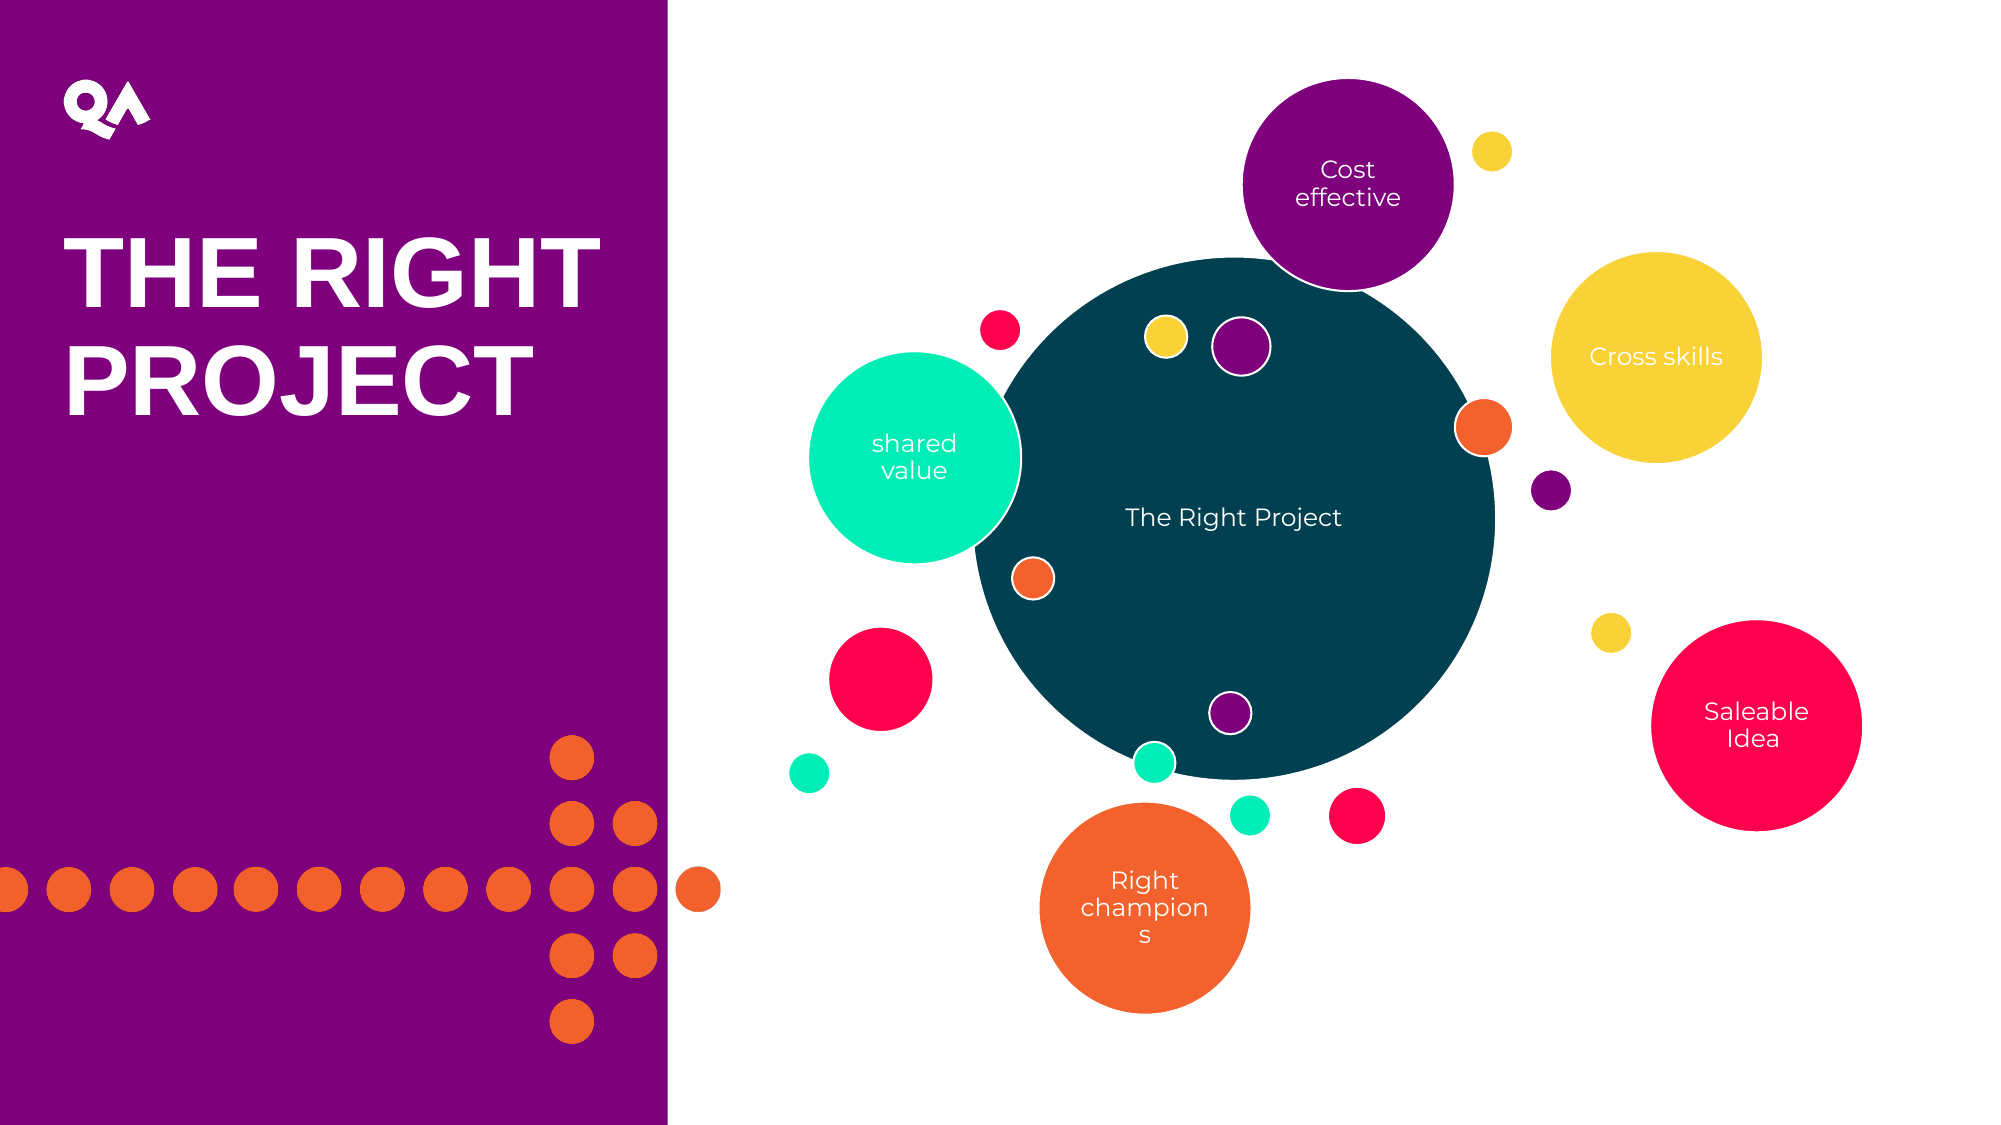

The Right Project
shared value
Cross skills
Saleable Idea
Right champions
Cost effective
The Right Project